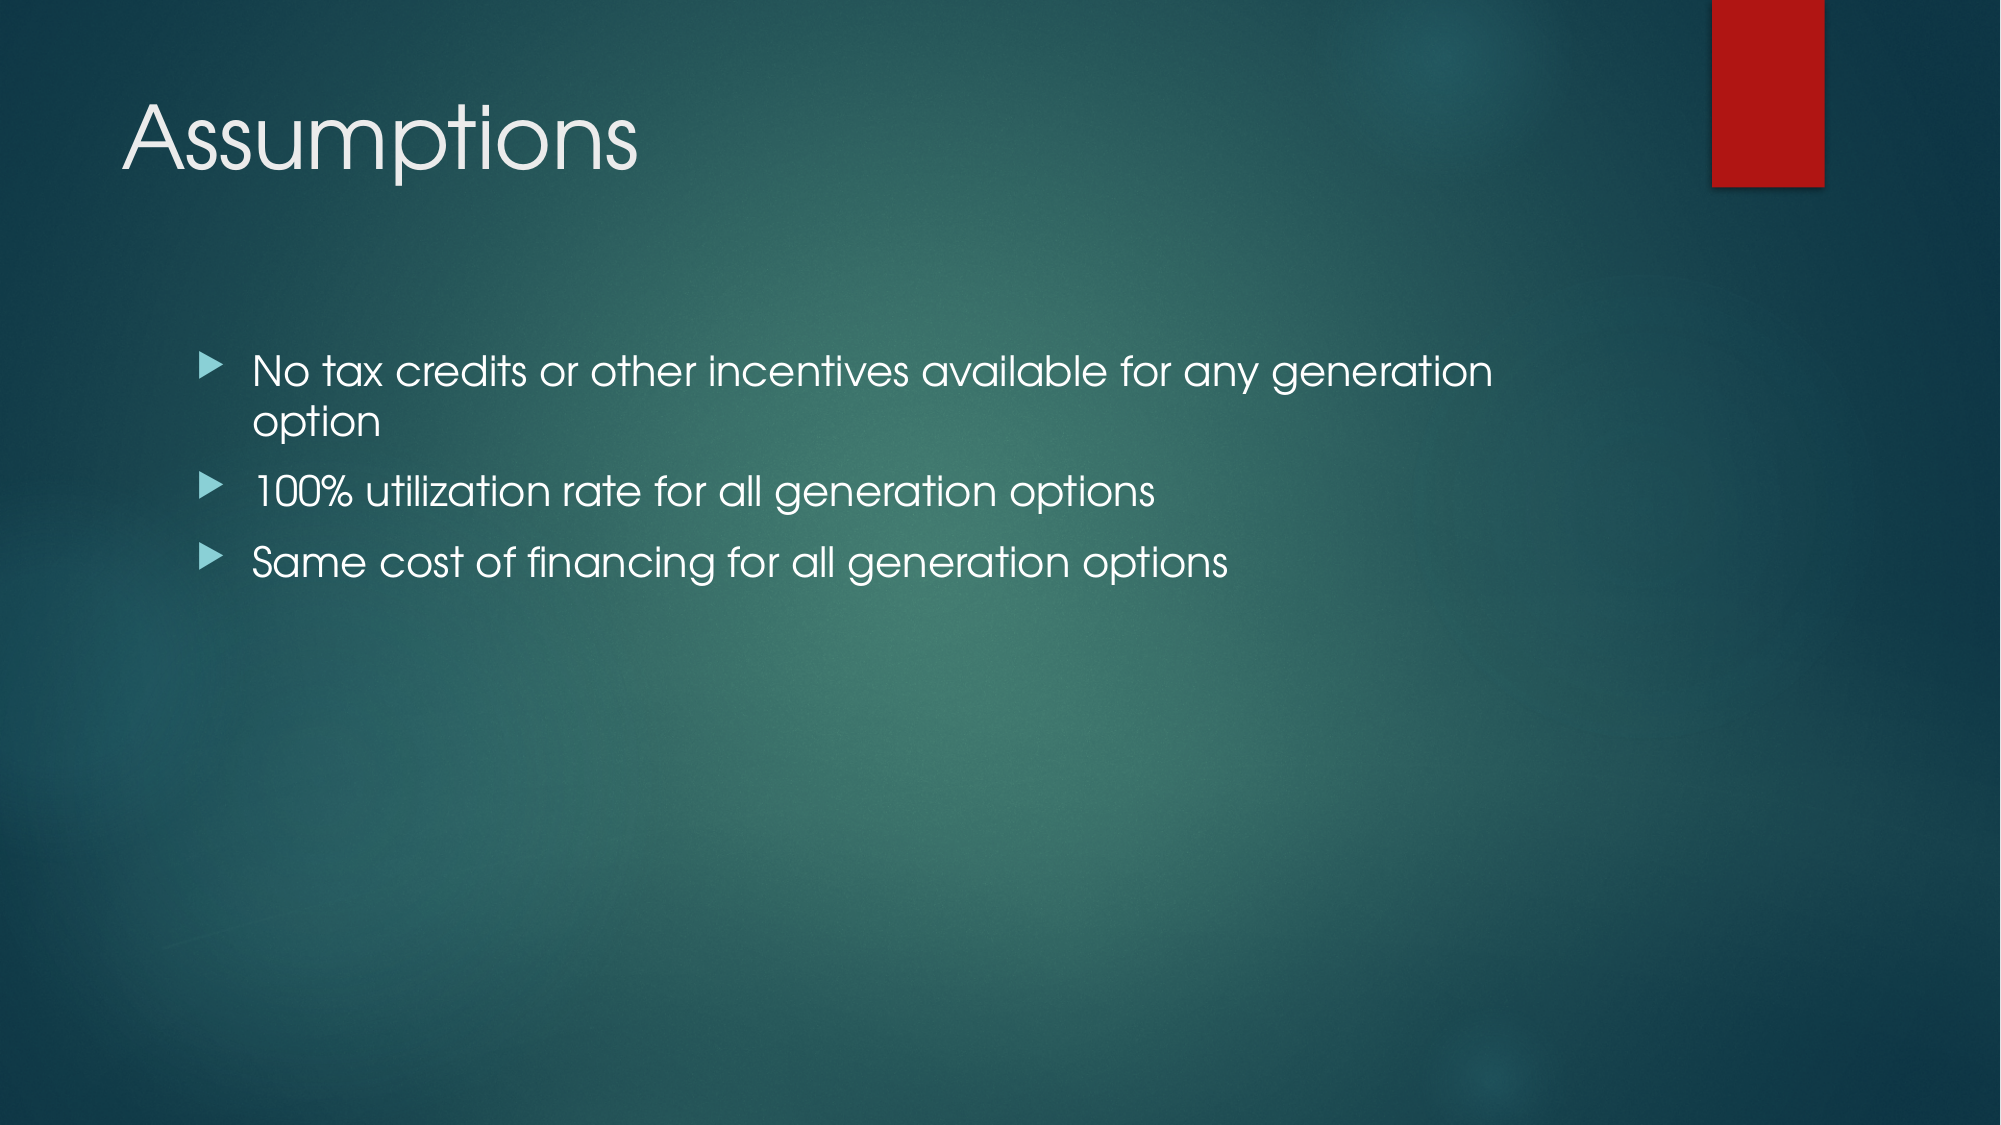

# Assumptions
No tax credits or other incentives available for any generation option
100% utilization rate for all generation options
Same cost of financing for all generation options